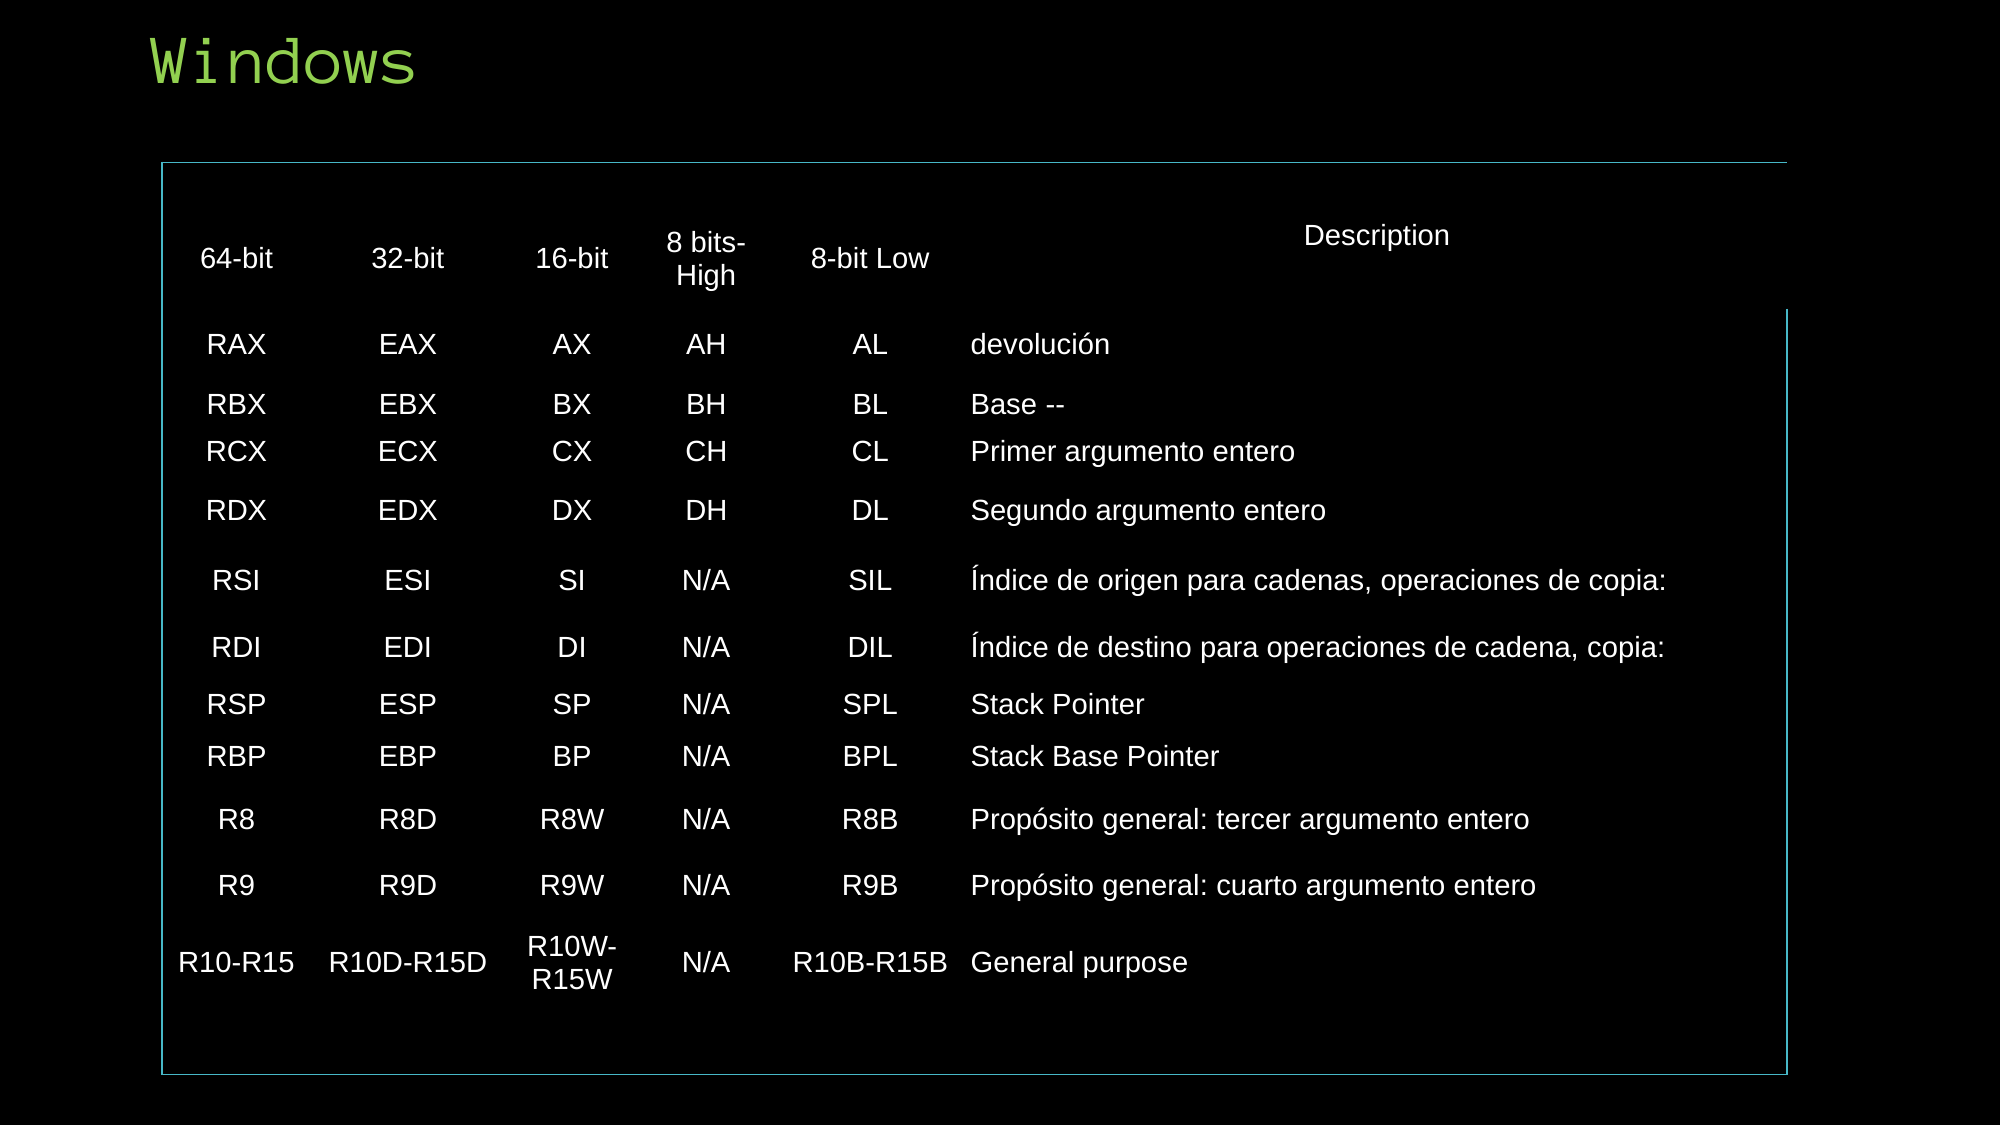

# Windows
|  |  |  |  |  | Description |
| --- | --- | --- | --- | --- | --- |
| 64-bit | 32-bit | 16-bit | 8 bits-High | 8-bit Low |  |
| RAX | EAX | AX | AH | AL | devolución |
| RBX | EBX | BX | BH | BL | Base -- |
| RCX | ECX | CX | CH | CL | Primer argumento entero |
| RDX | EDX | DX | DH | DL | Segundo argumento entero |
| RSI | ESI | SI | N/A | SIL | Índice de origen para cadenas, operaciones de copia: |
| RDI | EDI | DI | N/A | DIL | Índice de destino para operaciones de cadena, copia: |
| RSP | ESP | SP | N/A | SPL | Stack Pointer |
| RBP | EBP | BP | N/A | BPL | Stack Base Pointer |
| R8 | R8D | R8W | N/A | R8B | Propósito general: tercer argumento entero |
| R9 | R9D | R9W | N/A | R9B | Propósito general: cuarto argumento entero |
| R10-R15 | R10D-R15D | R10W-R15W | N/A | R10B-R15B | General purpose |
|  |  |  |  |  |  |